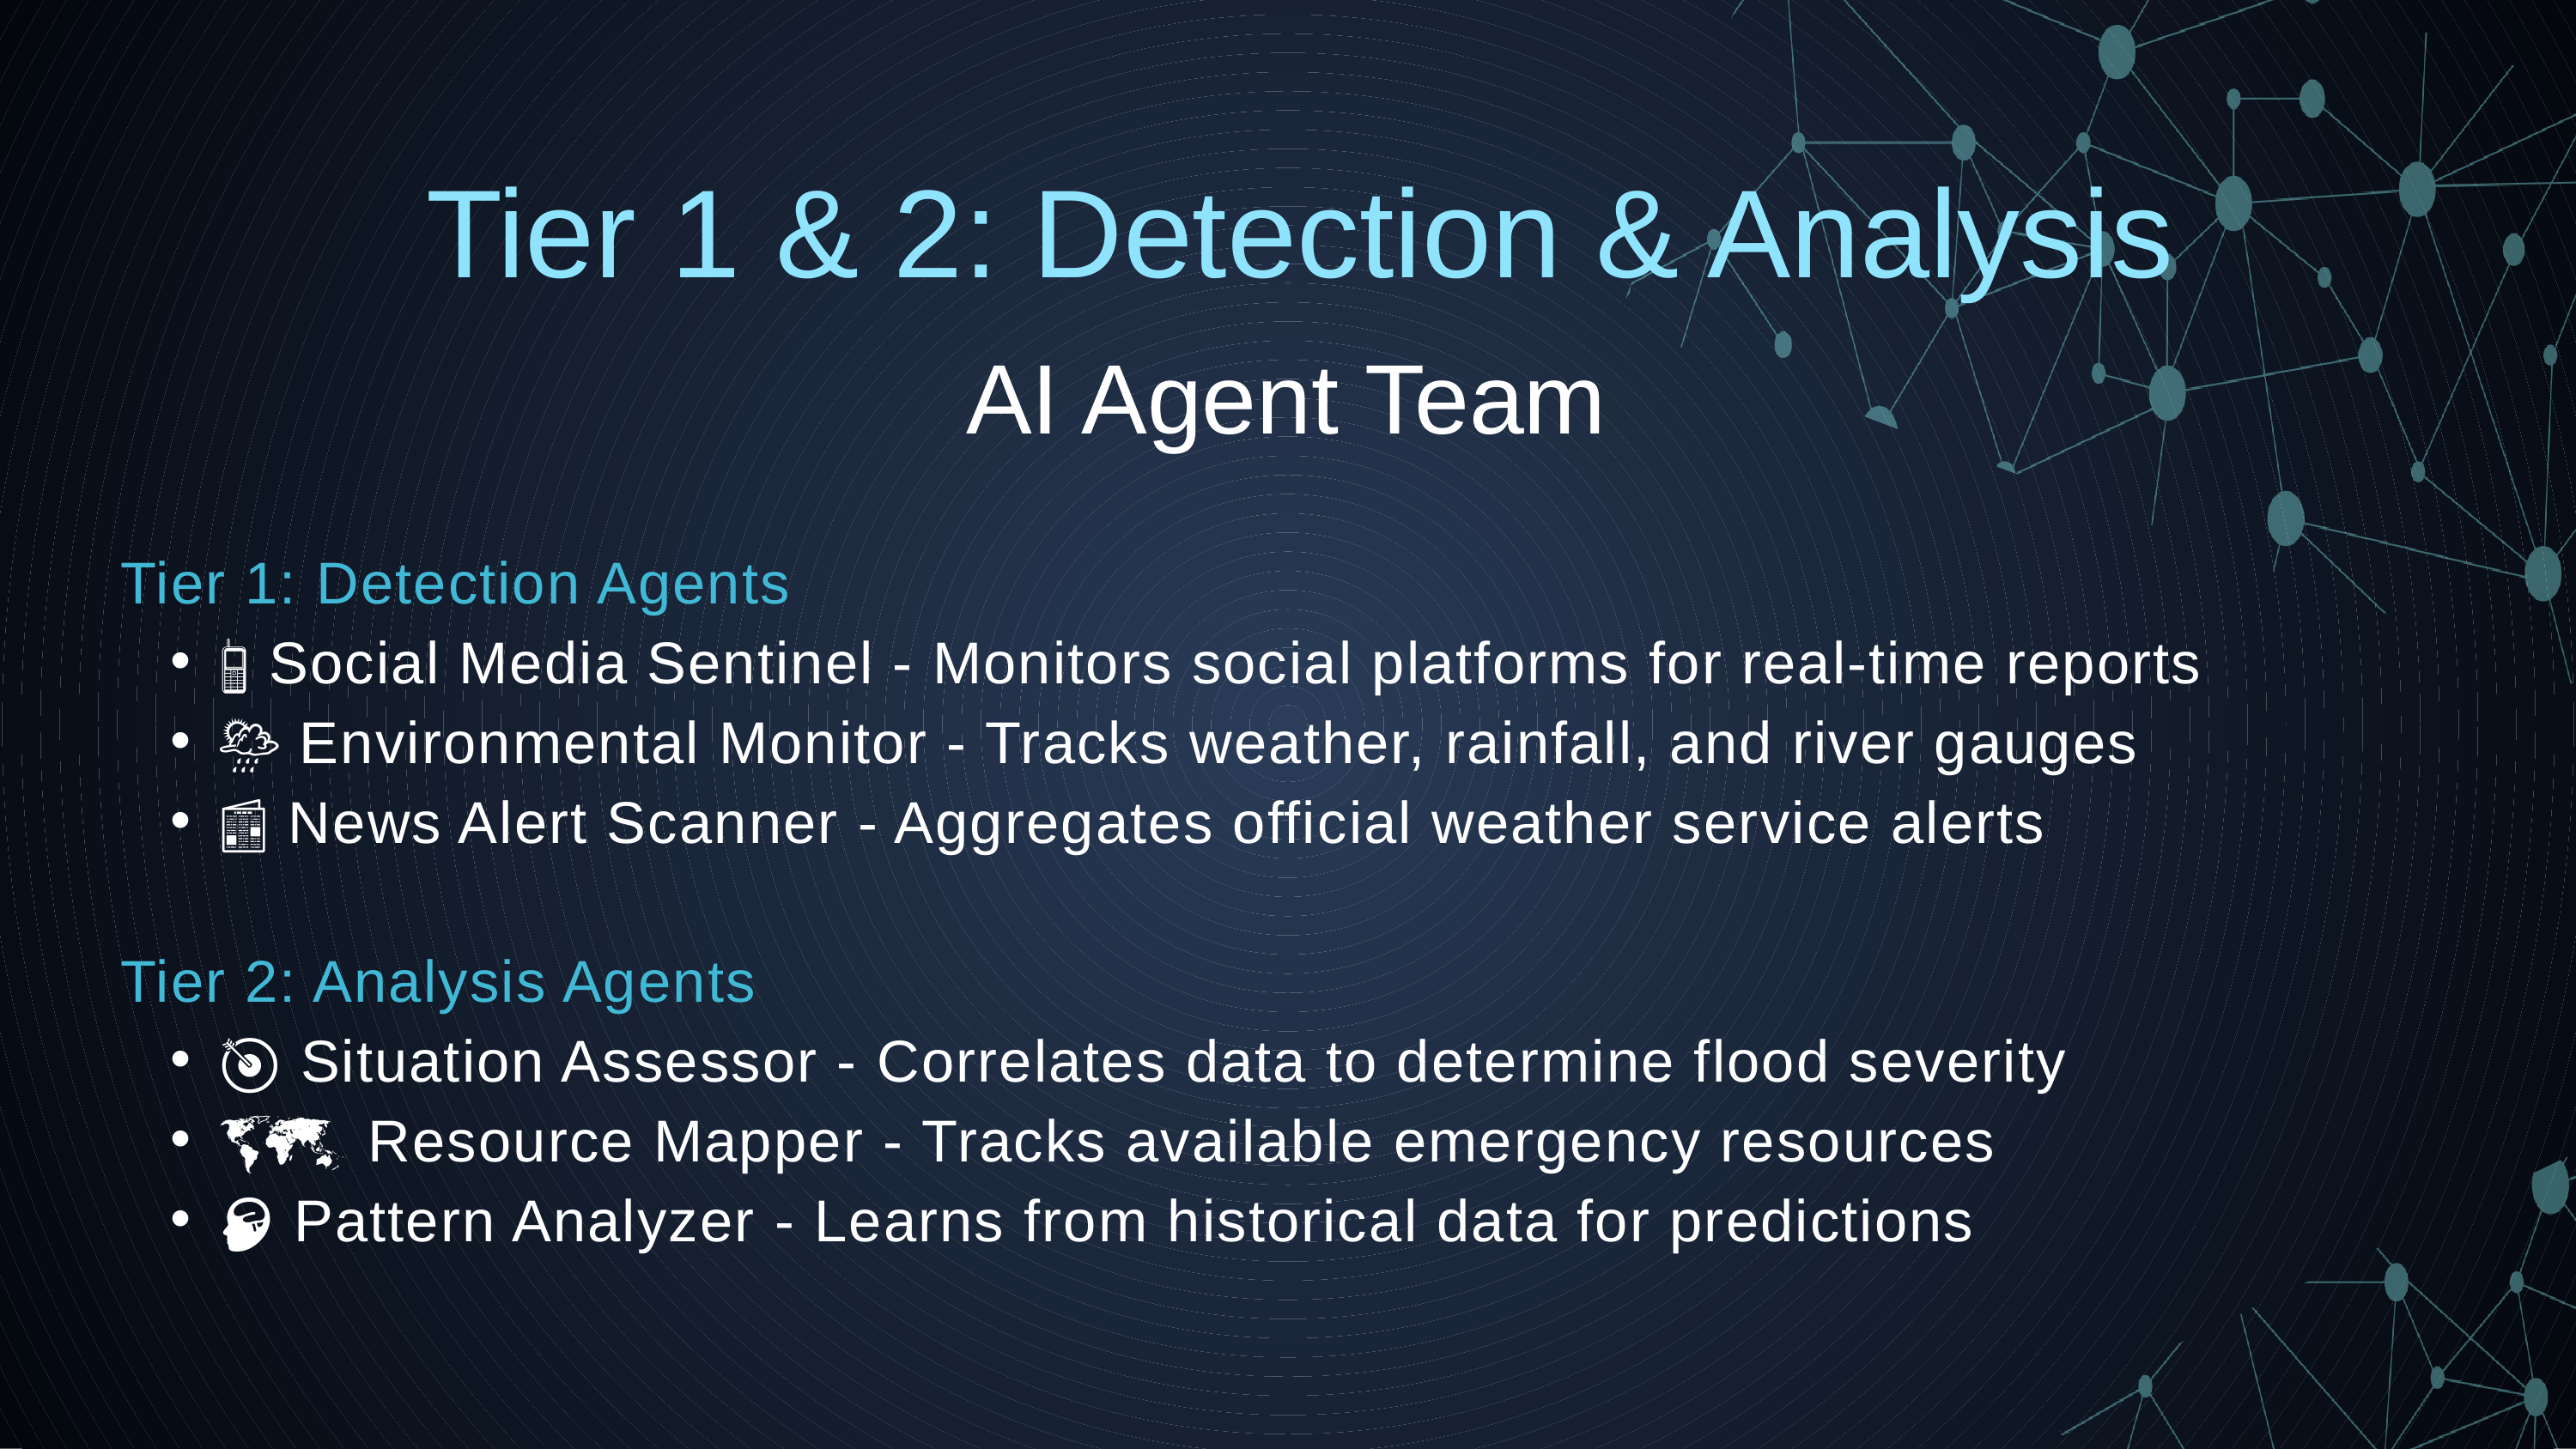

Tier 1 & 2: Detection & Analysis
AI Agent Team
Tier 1: Detection Agents
📱 Social Media Sentinel - Monitors social platforms for real-time reports
🌦️ Environmental Monitor - Tracks weather, rainfall, and river gauges
📰 News Alert Scanner - Aggregates official weather service alerts

Tier 2: Analysis Agents
🎯 Situation Assessor - Correlates data to determine flood severity
🗺️ Resource Mapper - Tracks available emergency resources
🧠 Pattern Analyzer - Learns from historical data for predictions